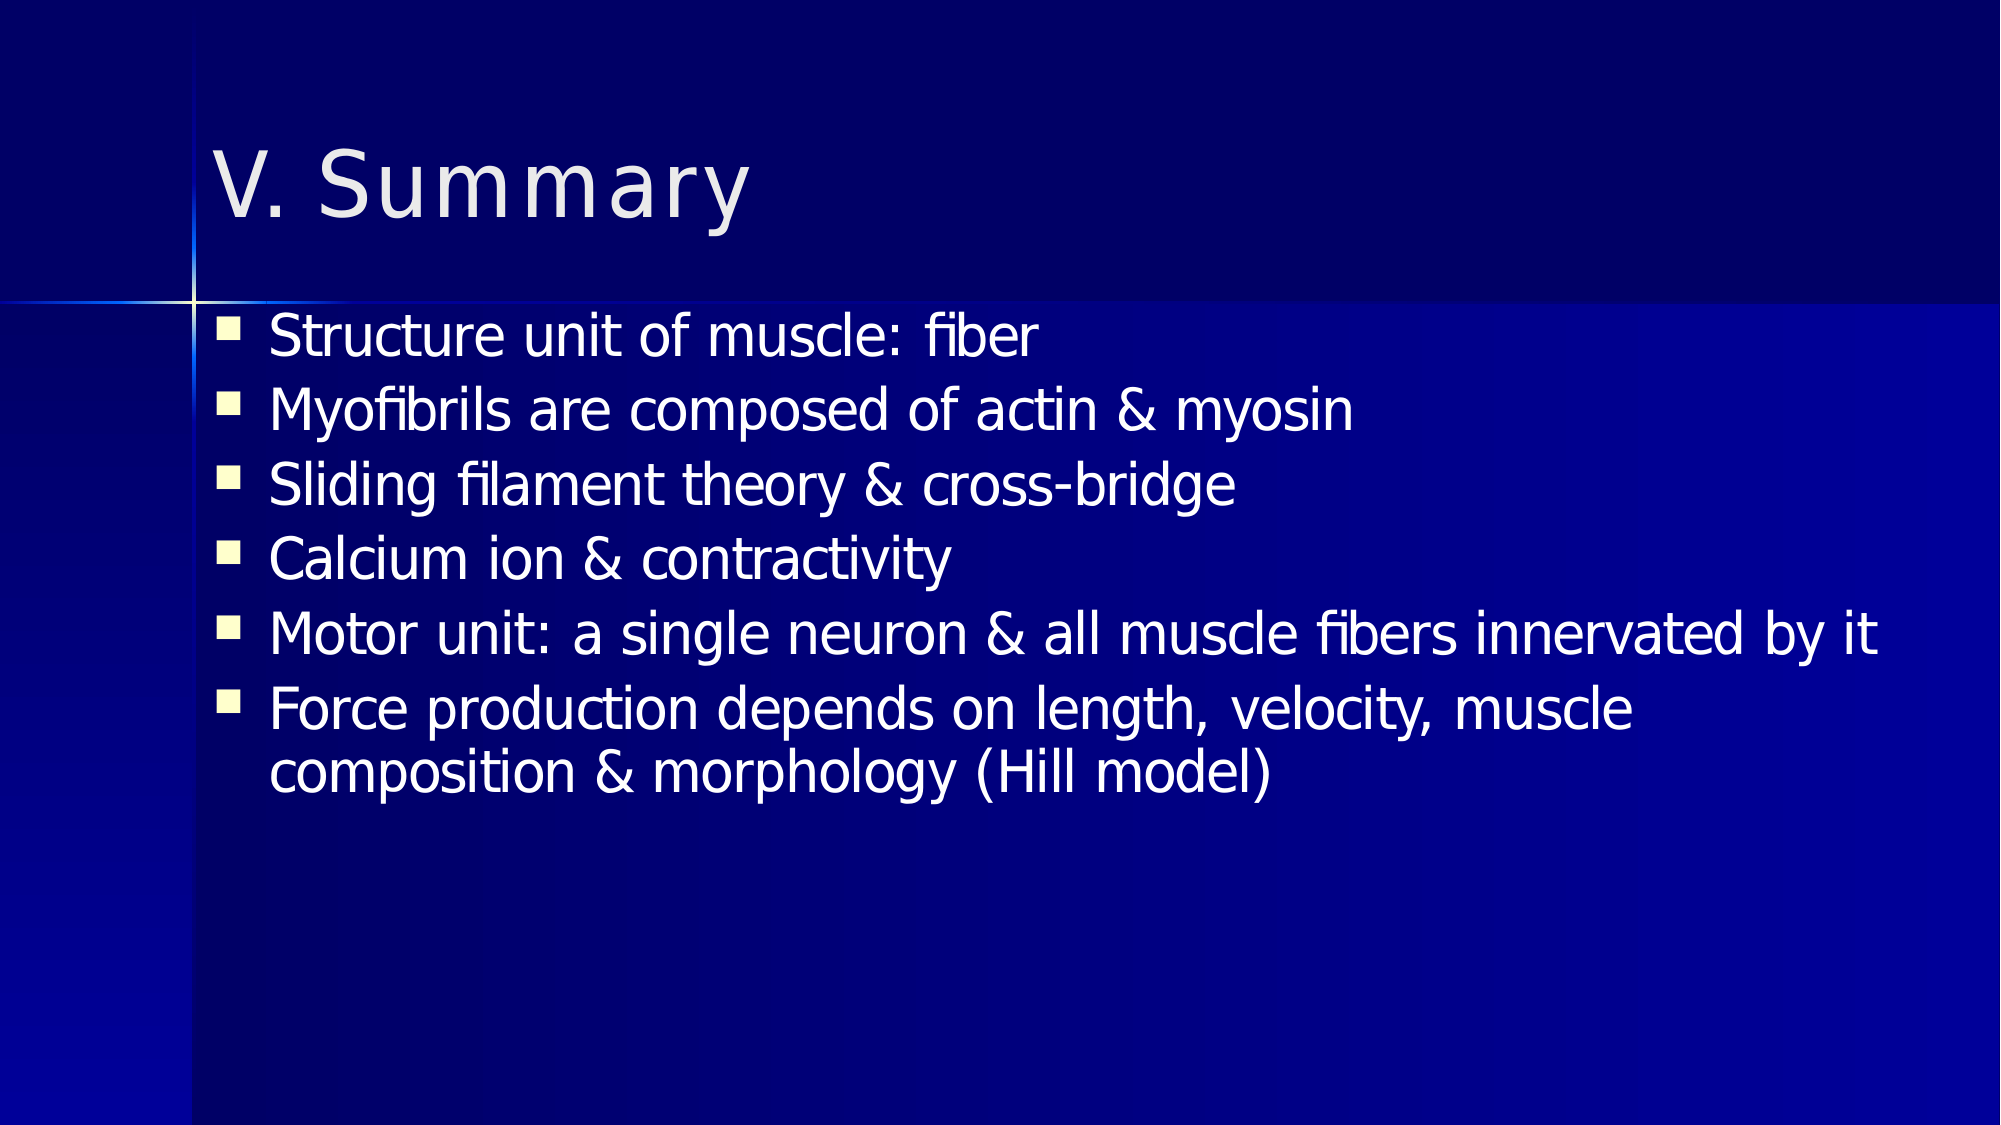

# V. Summary
Structure unit of muscle: fiber
Myofibrils are composed of actin & myosin
Sliding filament theory & cross-bridge
Calcium ion & contractivity
Motor unit: a single neuron & all muscle fibers innervated by it
Force production depends on length, velocity, muscle composition & morphology (Hill model)